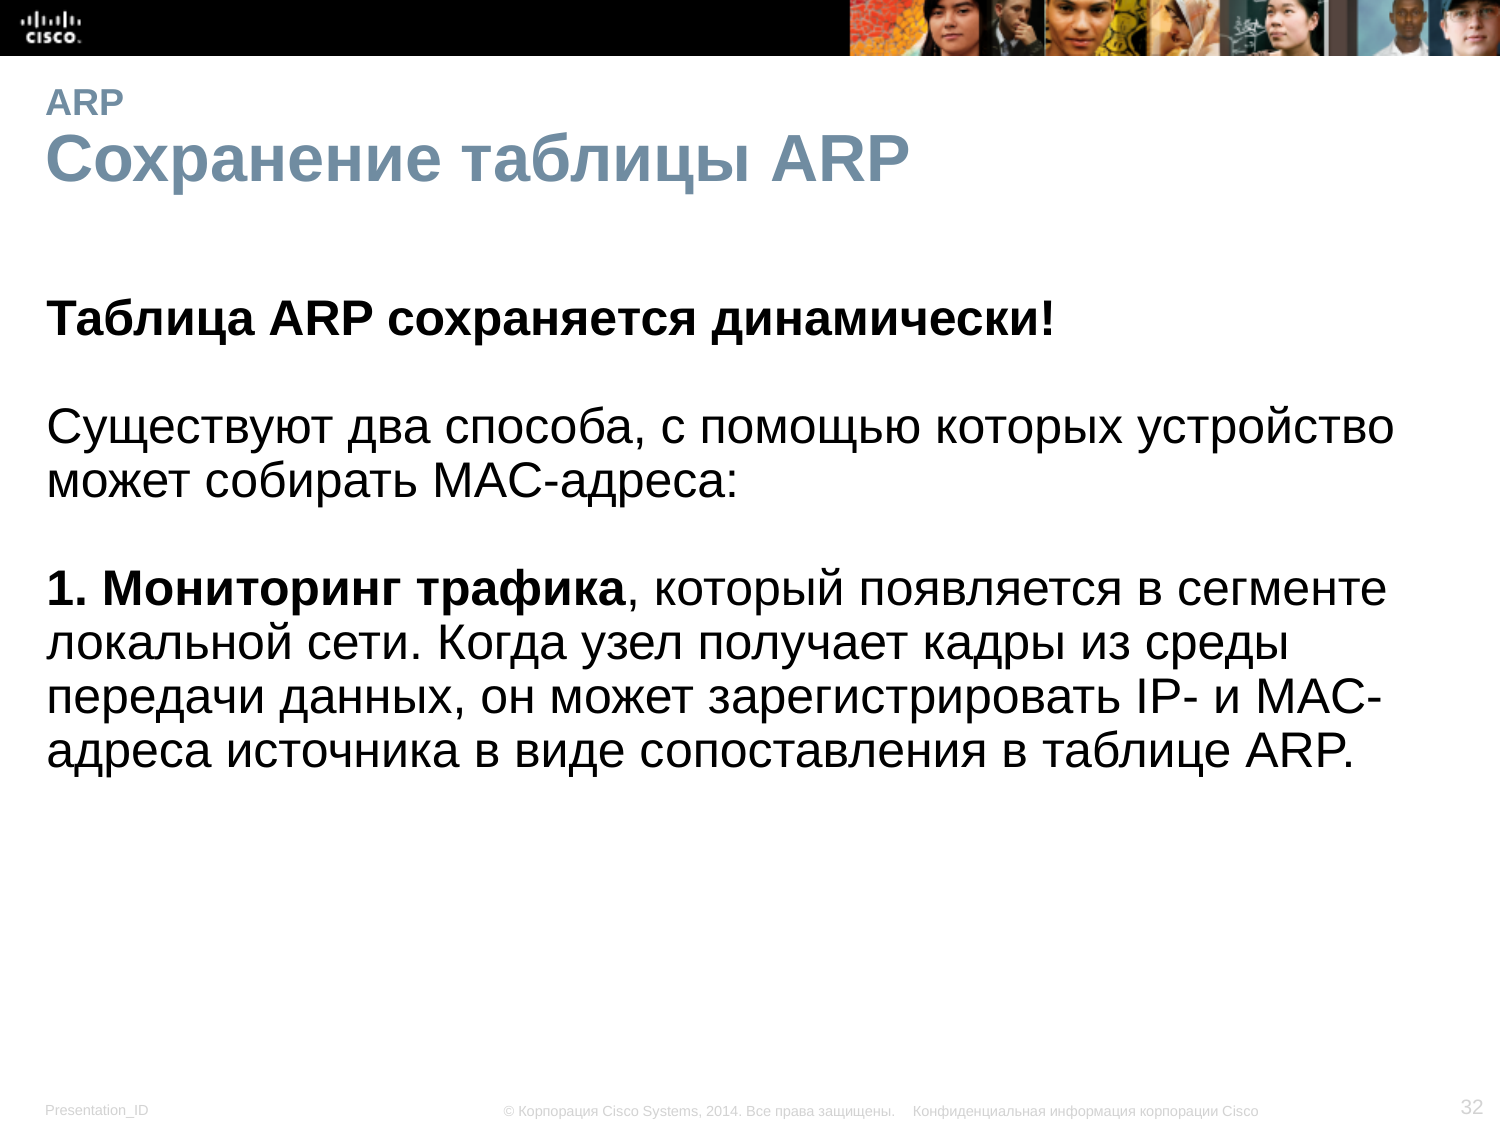

# ARP Сохранение таблицы ARP
Таблица ARP сохраняется динамически!

Существуют два способа, с помощью которых устройство может собирать MAC-адреса:

1. Мониторинг трафика, который появляется в сегменте локальной сети. Когда узел получает кадры из среды передачи данных, он может зарегистрировать IP- и MAC-адреса источника в виде сопоставления в таблице ARP.